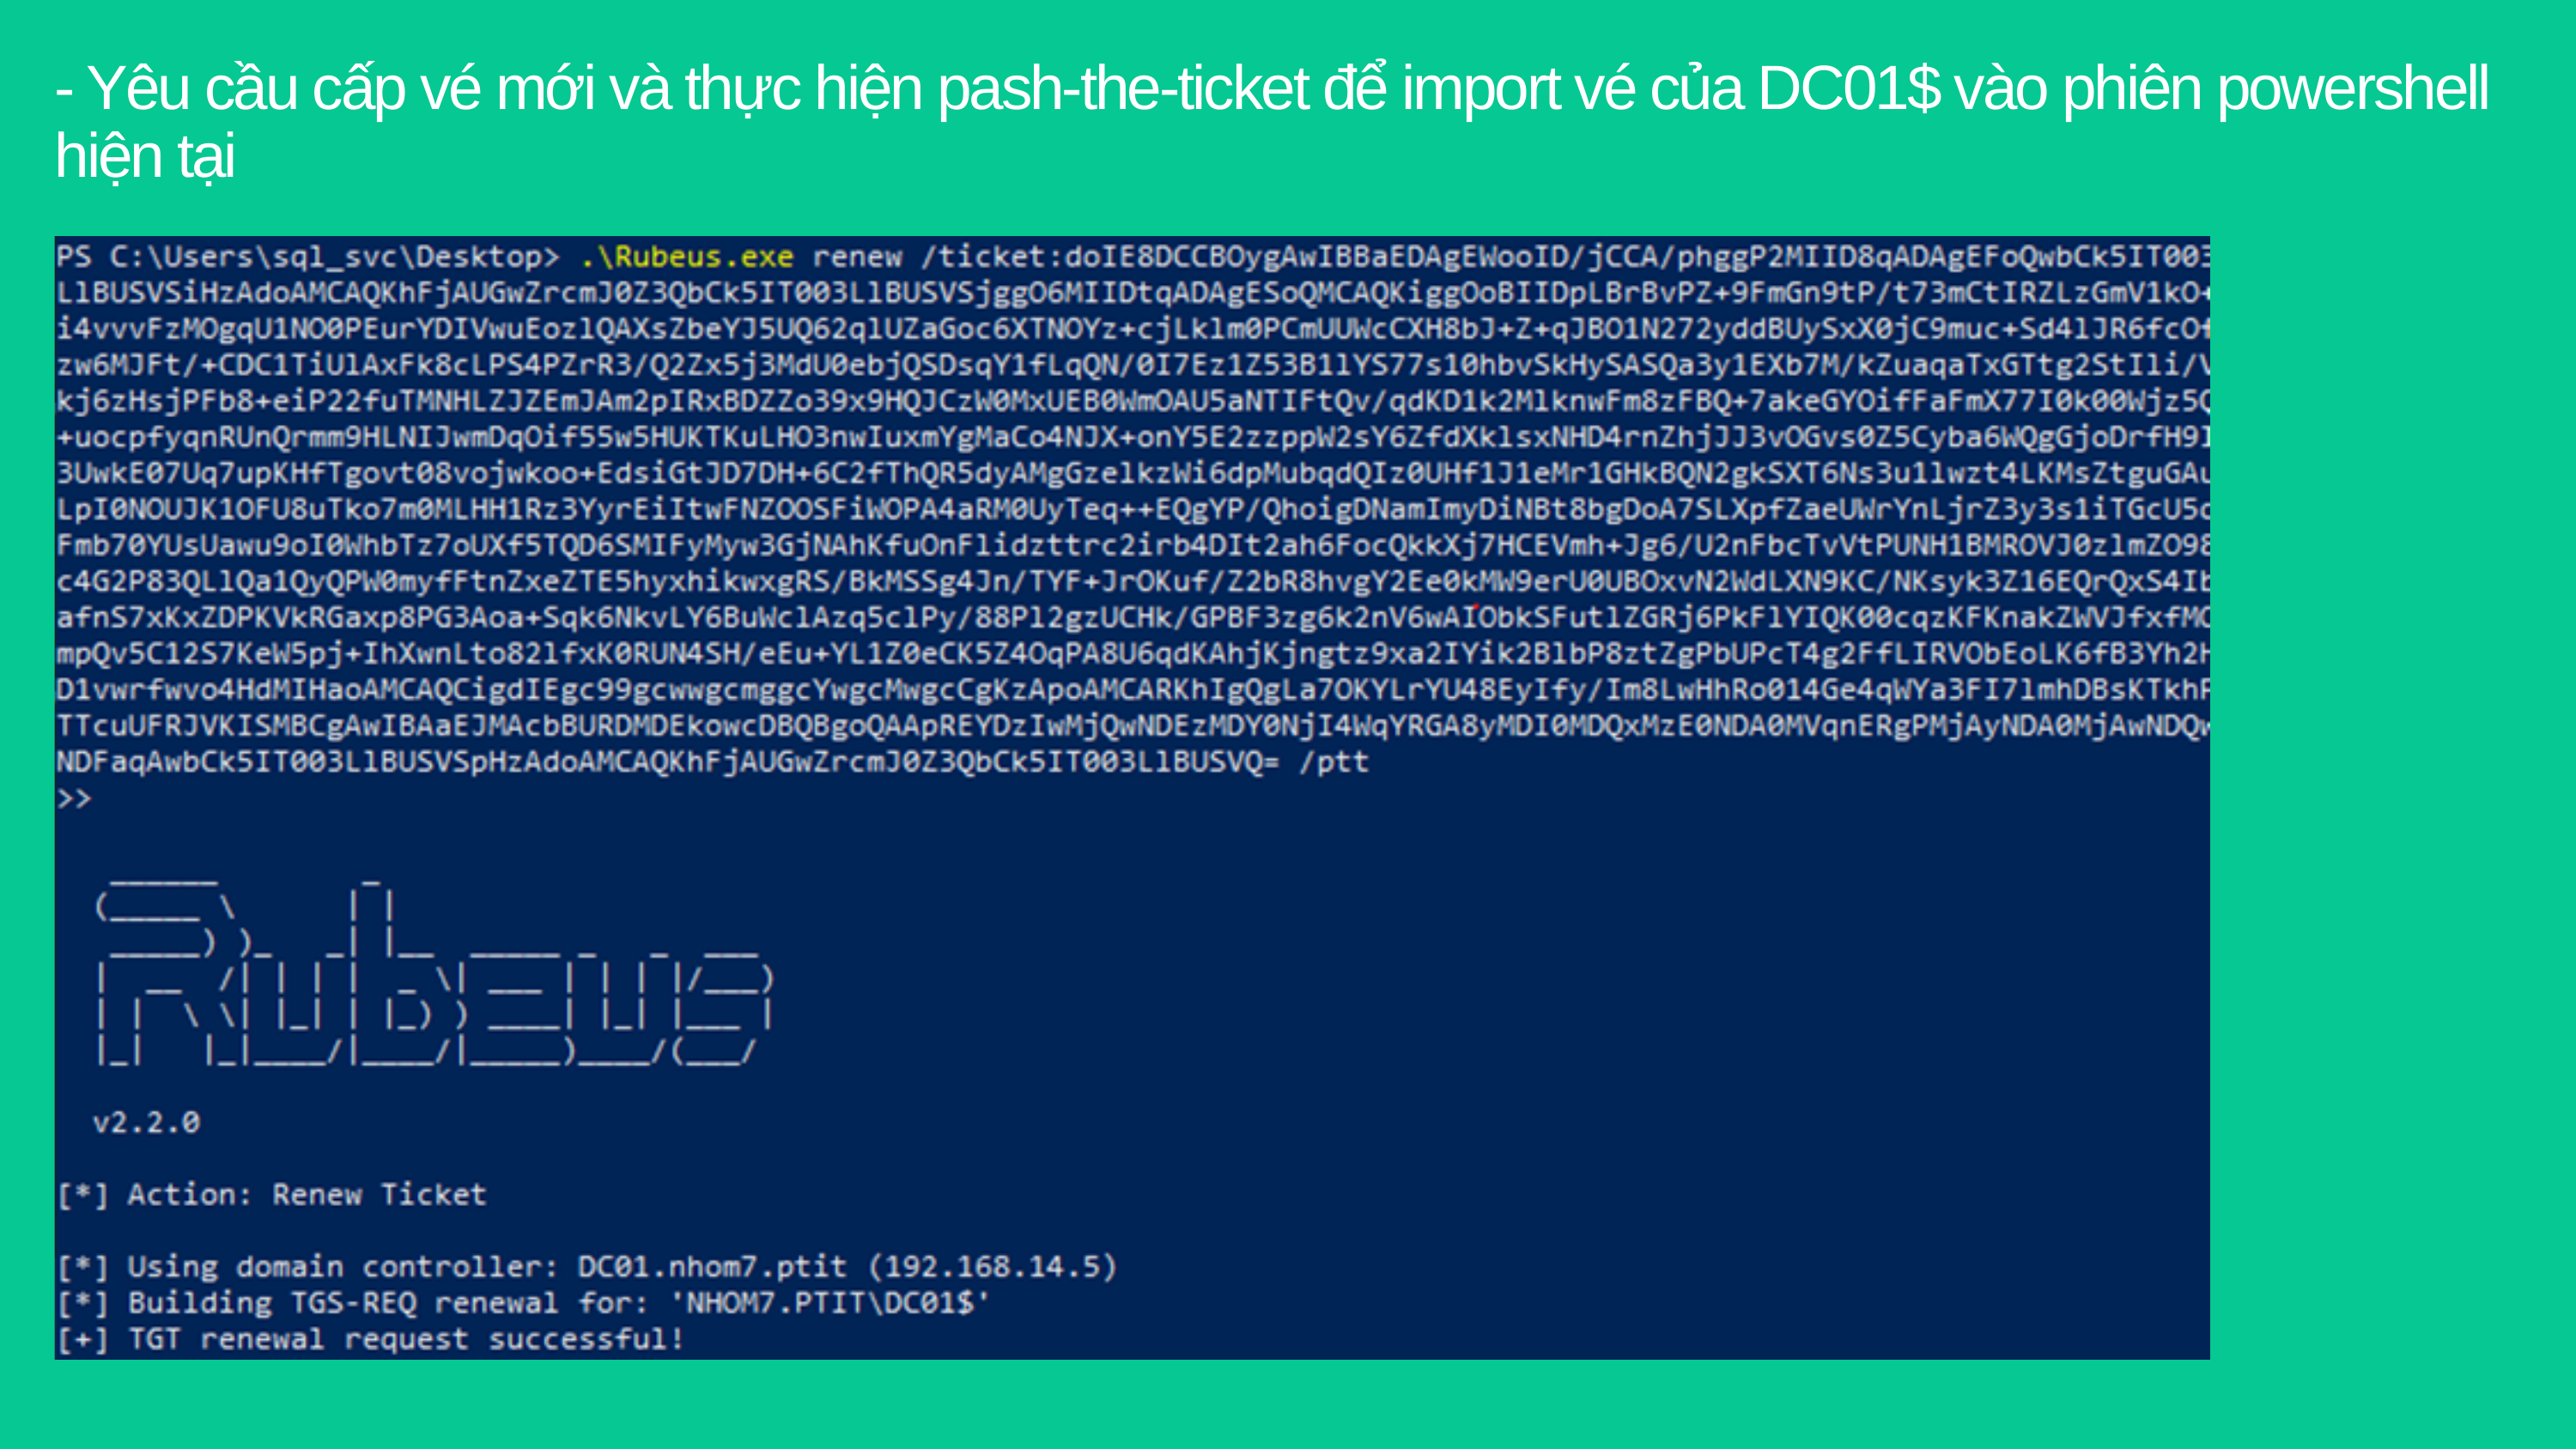

- Yêu cầu cấp vé mới và thực hiện pash-the-ticket để import vé của DC01$ vào phiên powershell hiện tại